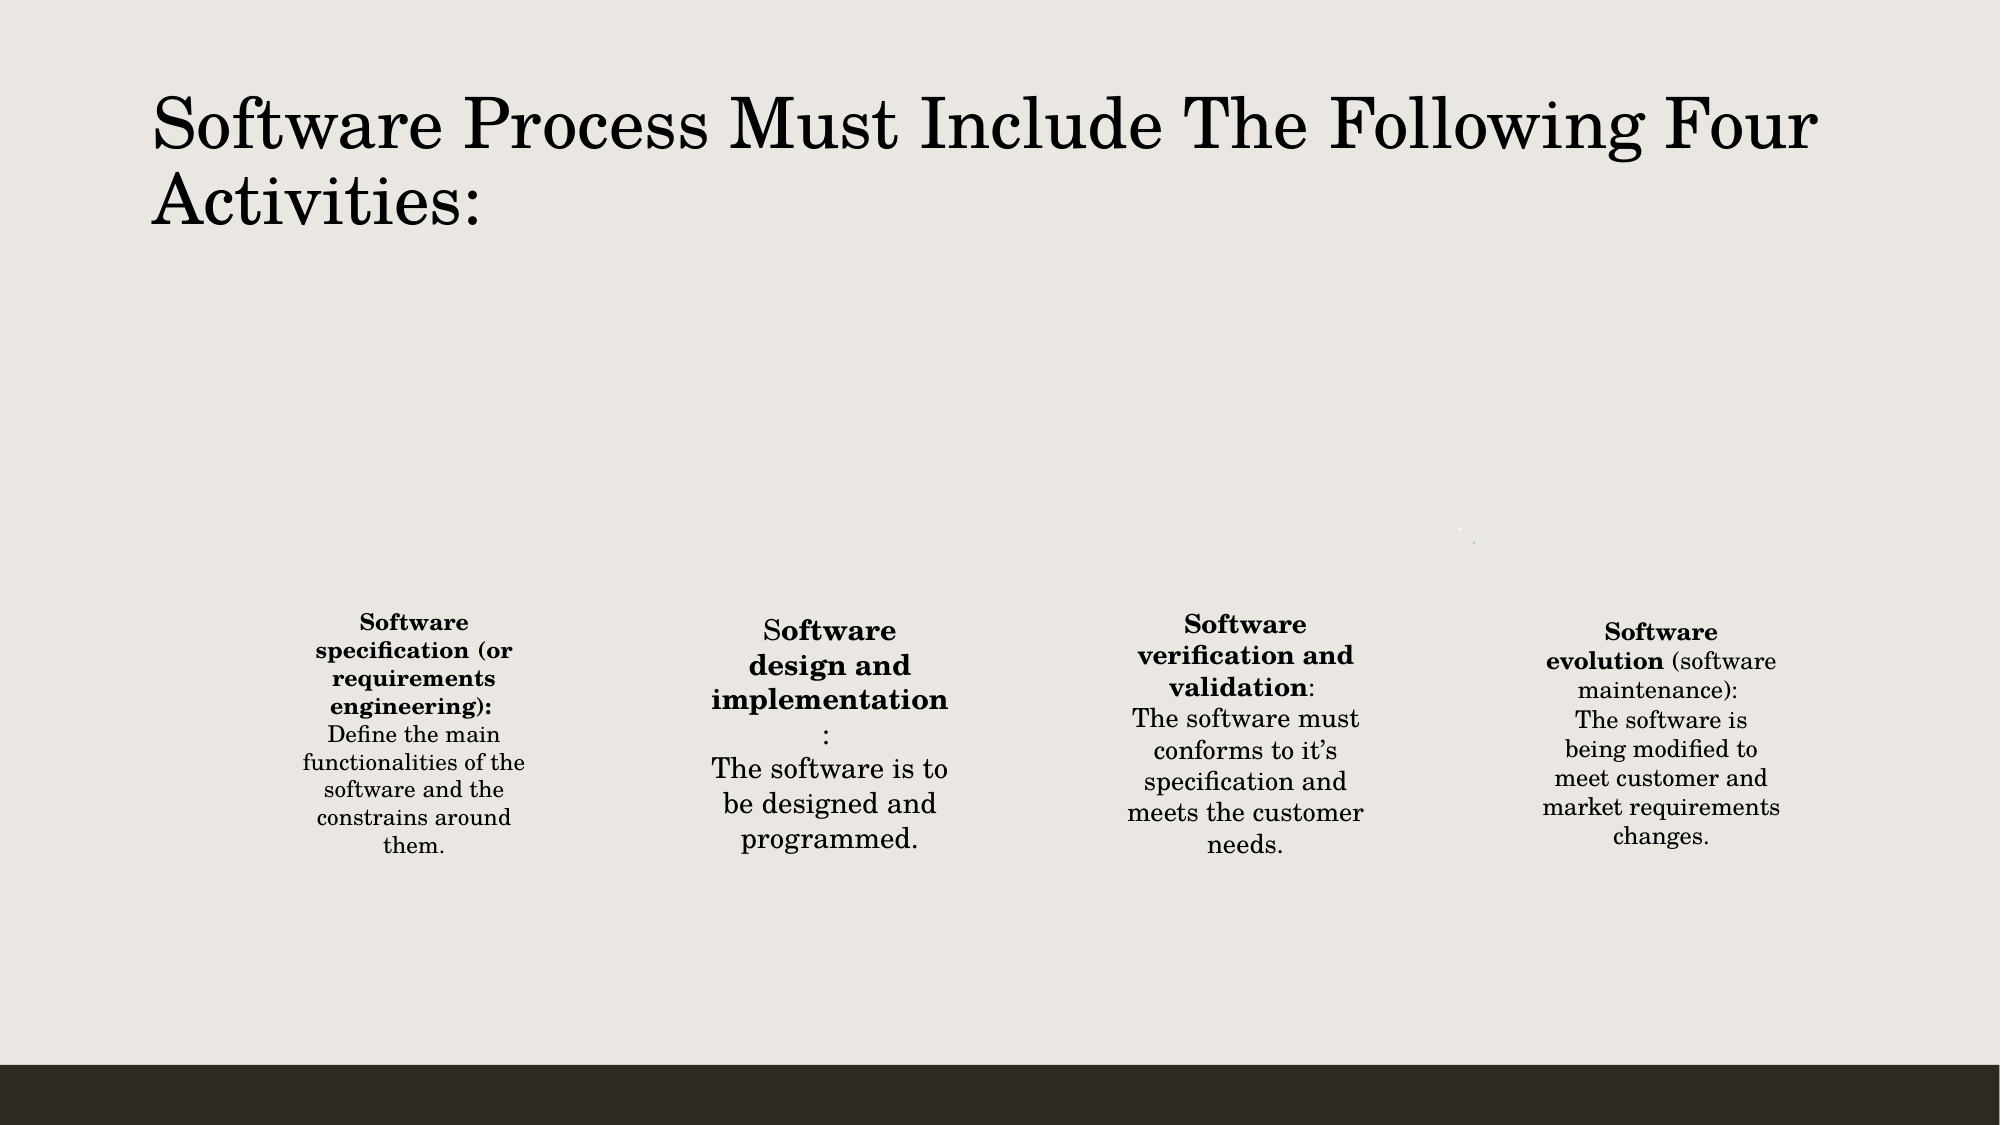

# Software Process Must Include The Following Four Activities:
Software specification (or requirements engineering):
Define the main functionalities of the software and the constrains around them.
Software design and implementation:
The software is to be designed and programmed.
Software verification and validation:
The software must conforms to it’s specification and meets the customer needs.
Software evolution (software maintenance):
The software is being modified to meet customer and market requirements changes.